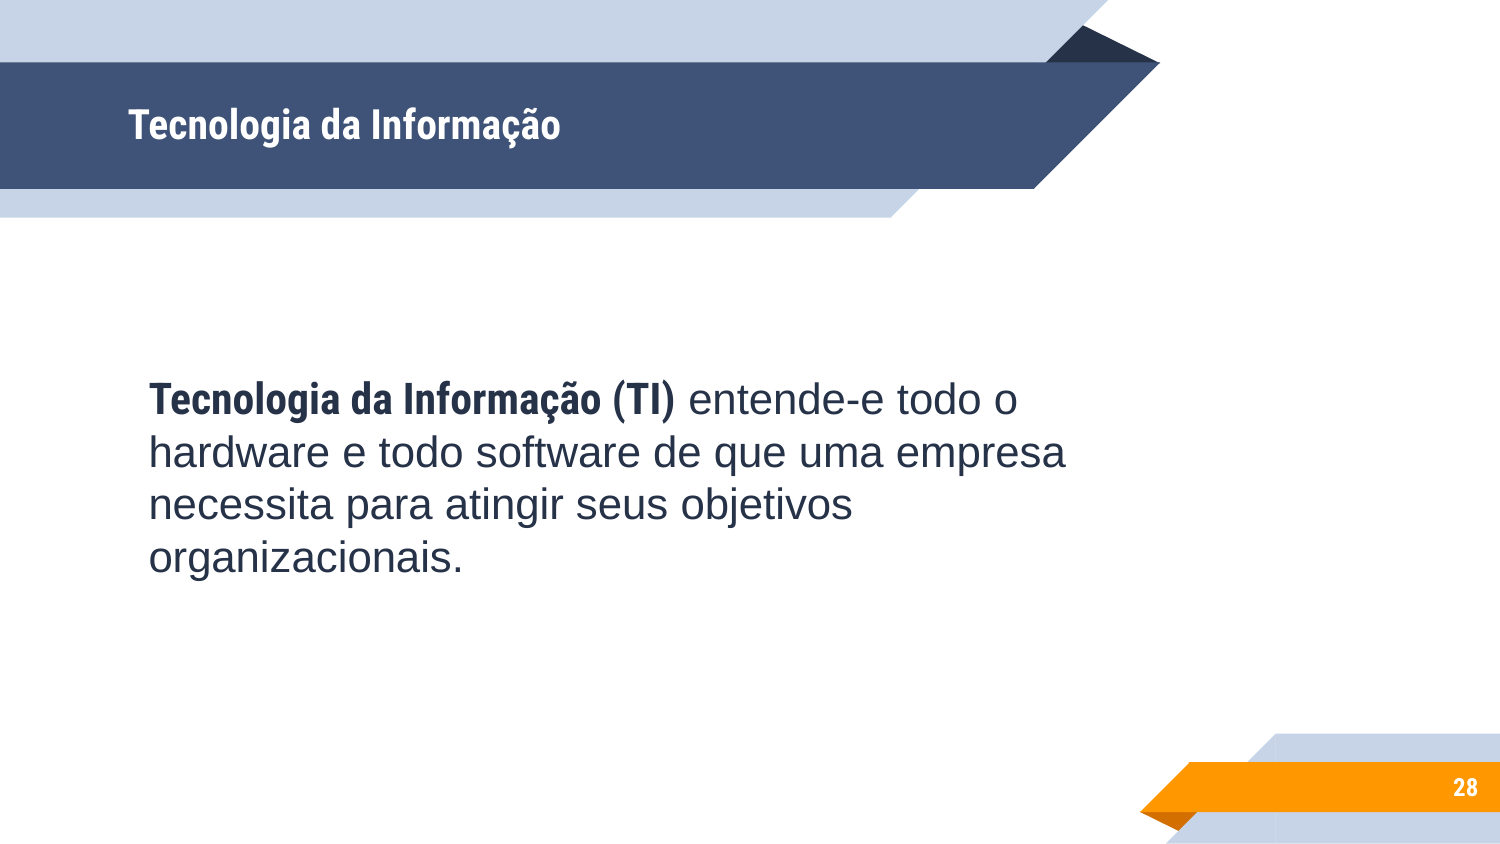

# Tecnologia da Informação
Tecnologia da Informação (TI) entende-e todo o hardware e todo software de que uma empresa necessita para atingir seus objetivos organizacionais.
28